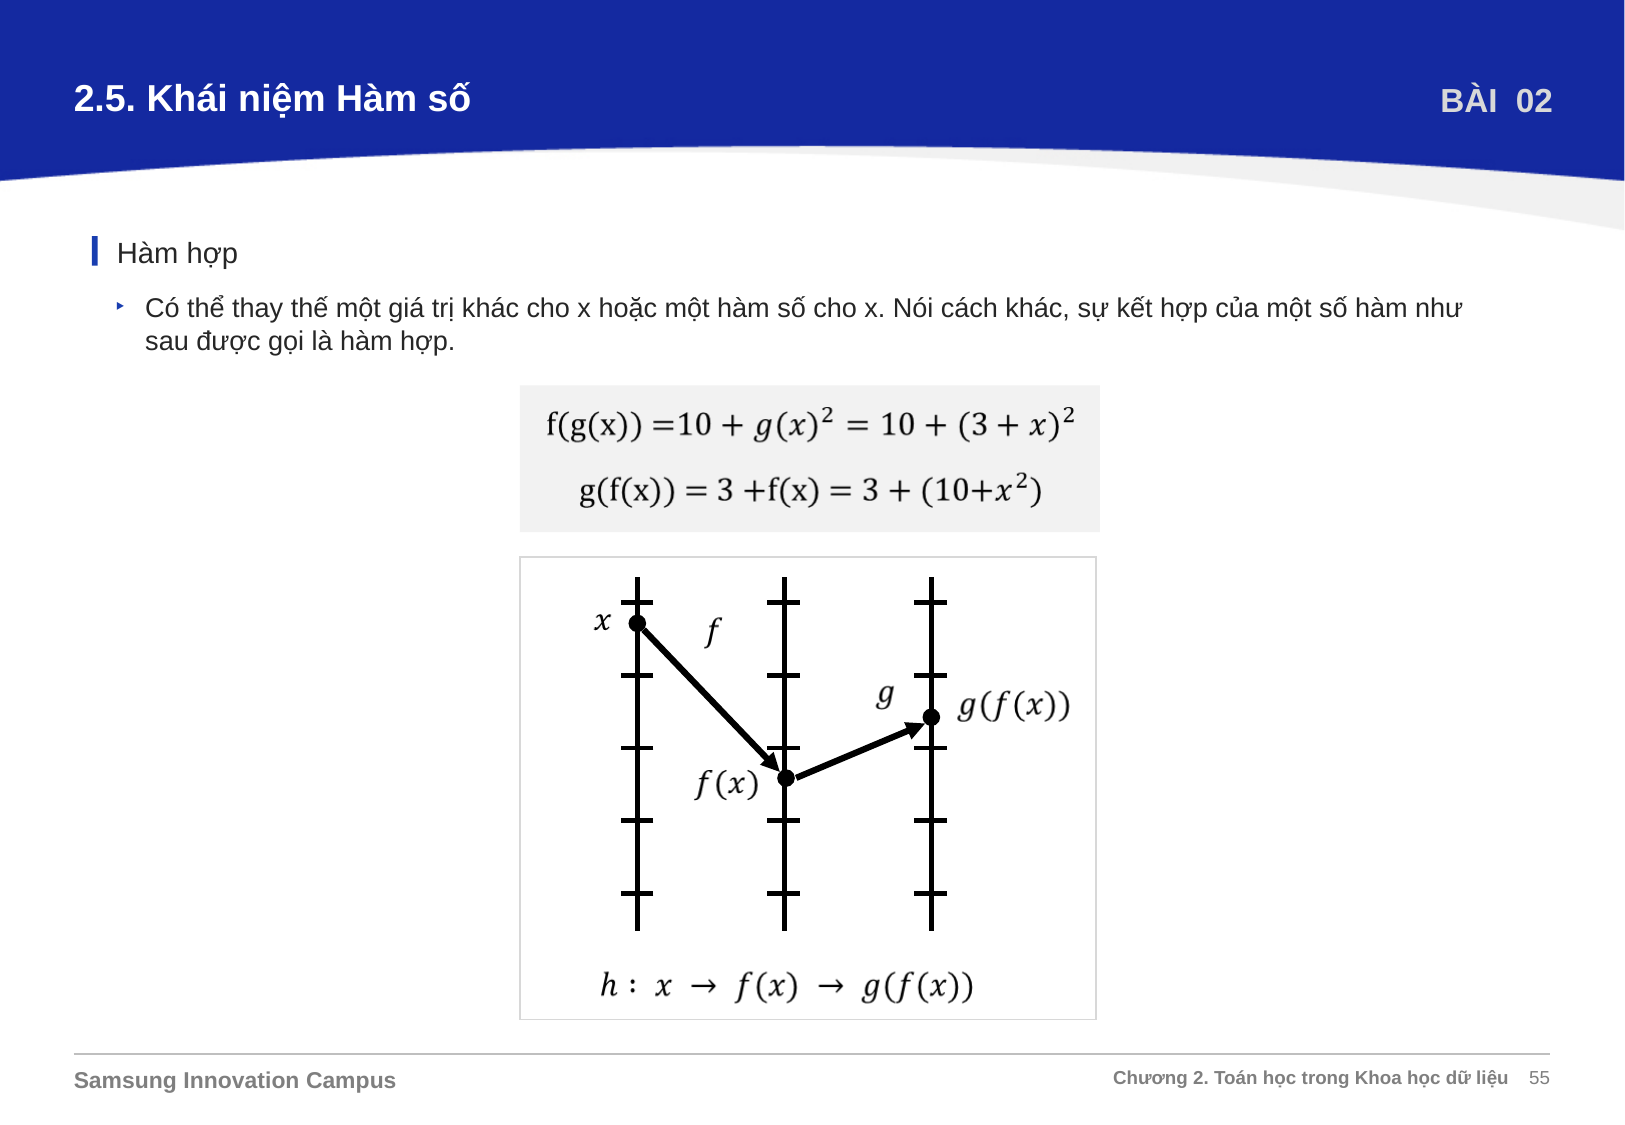

2.5. Khái niệm Hàm số
BÀI  02
Hàm hợp

Có thể thay thế một giá trị khác cho x hoặc một hàm số cho x. Nói cách khác, sự kết hợp của một số hàm như sau được gọi là hàm hợp.